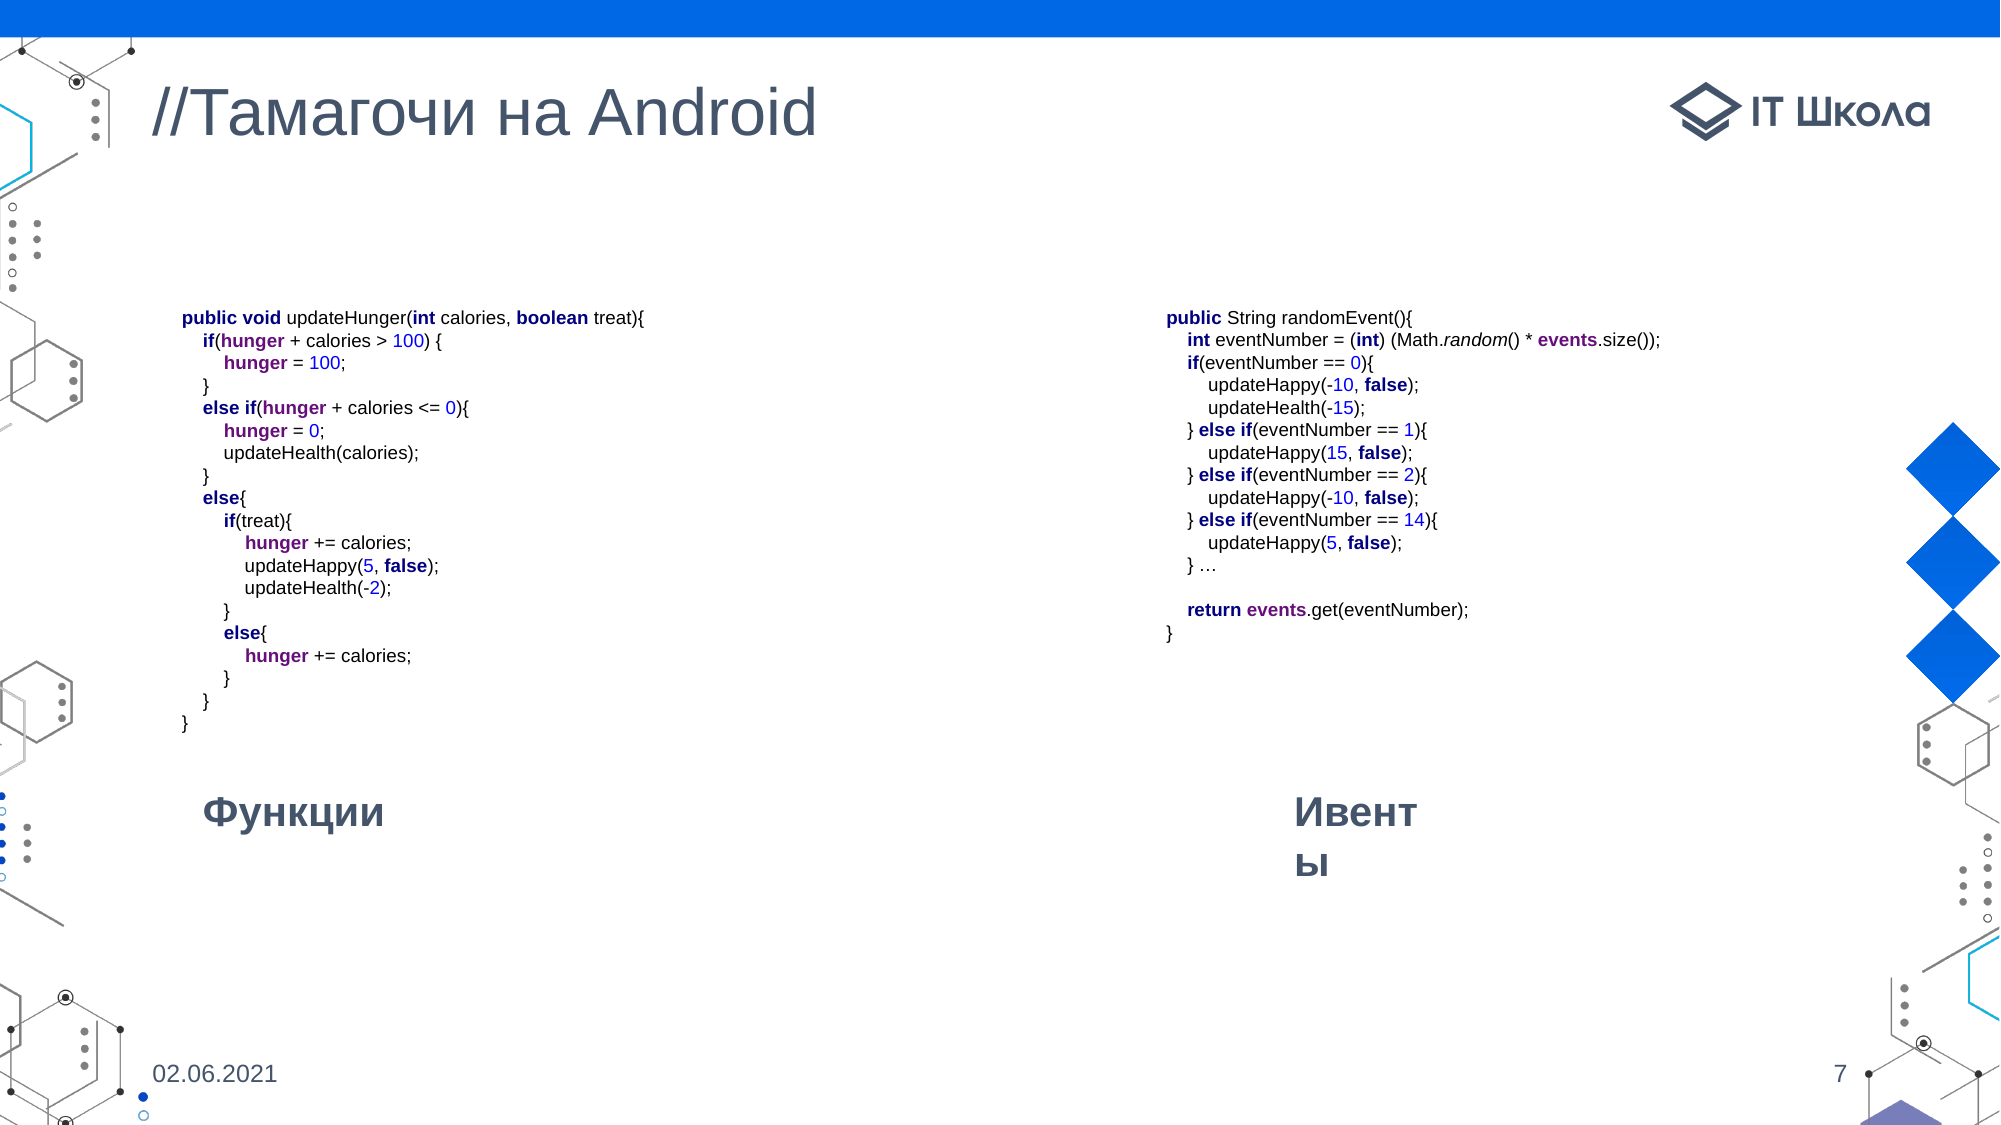

# //Тамагочи на Android
public void updateHunger(int calories, boolean treat){
    if(hunger + calories > 100) {
        hunger = 100;
    }
    else if(hunger + calories <= 0){
        hunger = 0;
        updateHealth(calories);
    }
    else{
        if(treat){
            hunger += calories;
            updateHappy(5, false);
            updateHealth(-2);
        }
        else{
            hunger += calories;
        }
    }
}
public String randomEvent(){
    int eventNumber = (int) (Math.random() * events.size());
    if(eventNumber == 0){
        updateHappy(-10, false);
        updateHealth(-15);
    } else if(eventNumber == 1){
        updateHappy(15, false);
    } else if(eventNumber == 2){
        updateHappy(-10, false);
    } else if(eventNumber == 14){
        updateHappy(5, false);
    } …
    return events.get(eventNumber);
}
Функции
Ивенты
02.06.2021
7